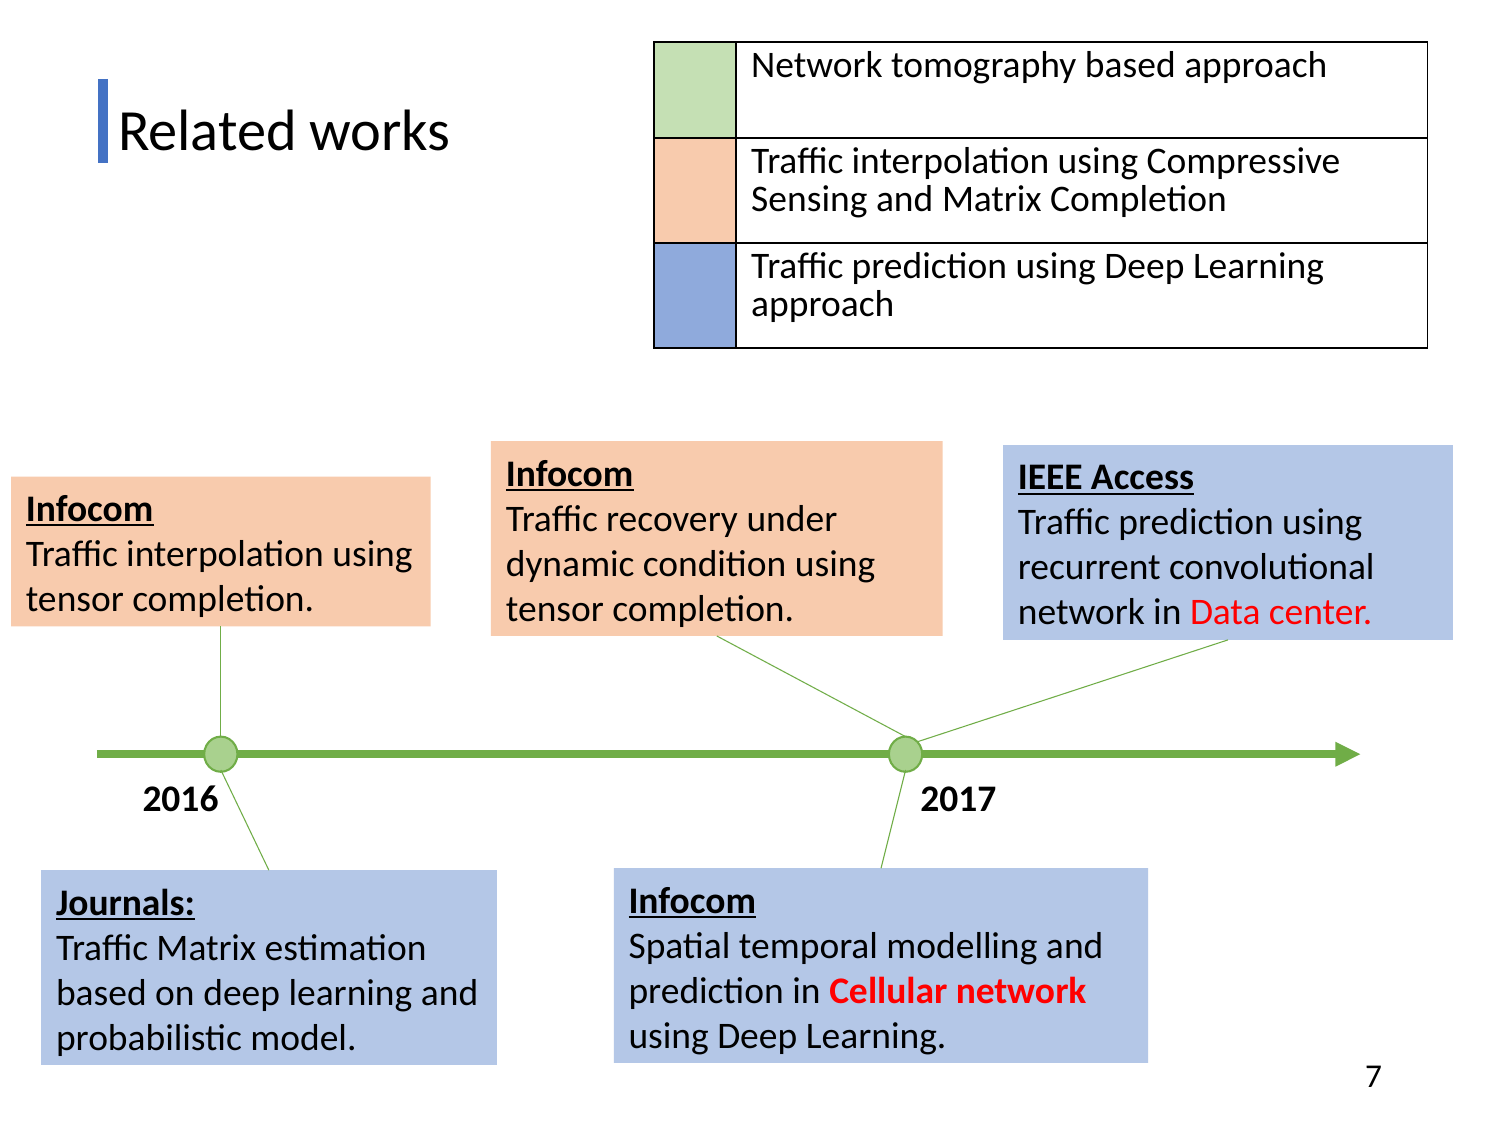

|  | Network tomography based approach |
| --- | --- |
|  | Traffic interpolation using Compressive Sensing and Matrix Completion |
|  | Traffic prediction using Deep Learning approach |
# Related works
Infocom
Traffic recovery under dynamic condition using tensor completion.
IEEE Access
Traffic prediction using recurrent convolutional network in Data center.
Infocom
Traffic interpolation using tensor completion.

2017
2016
Infocom
Spatial temporal modelling and prediction in Cellular network using Deep Learning.
Journals:
Traffic Matrix estimation based on deep learning and probabilistic model.
7